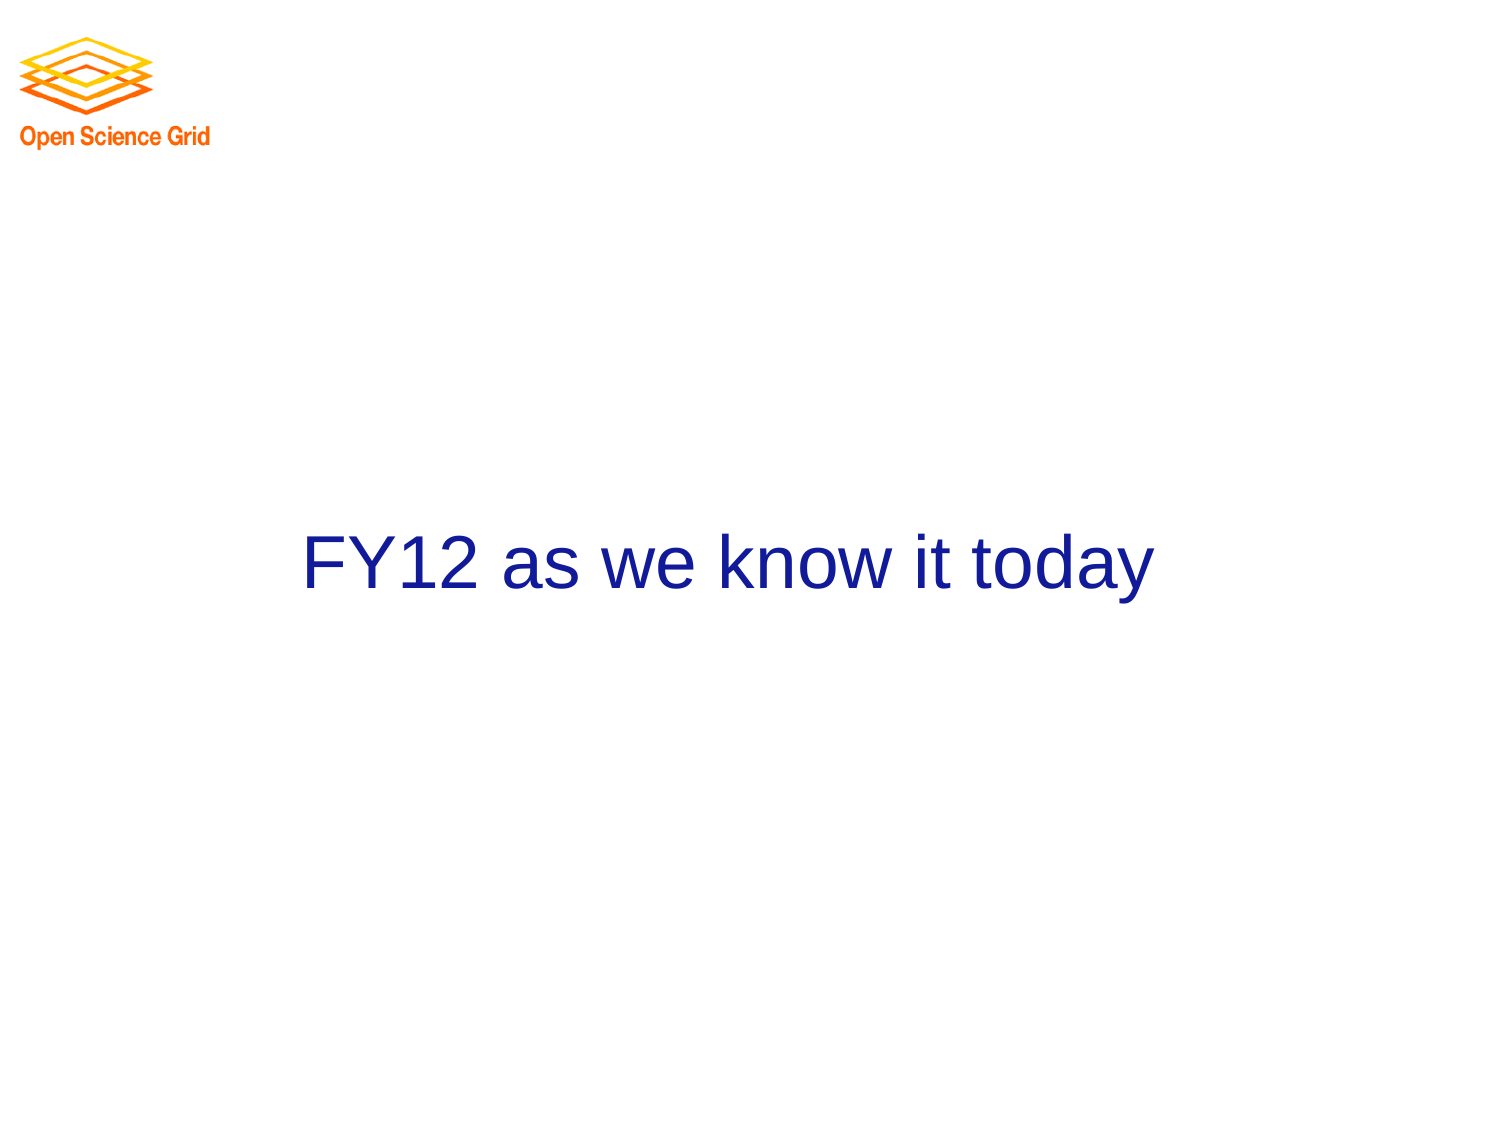

# FY12 as we know it today